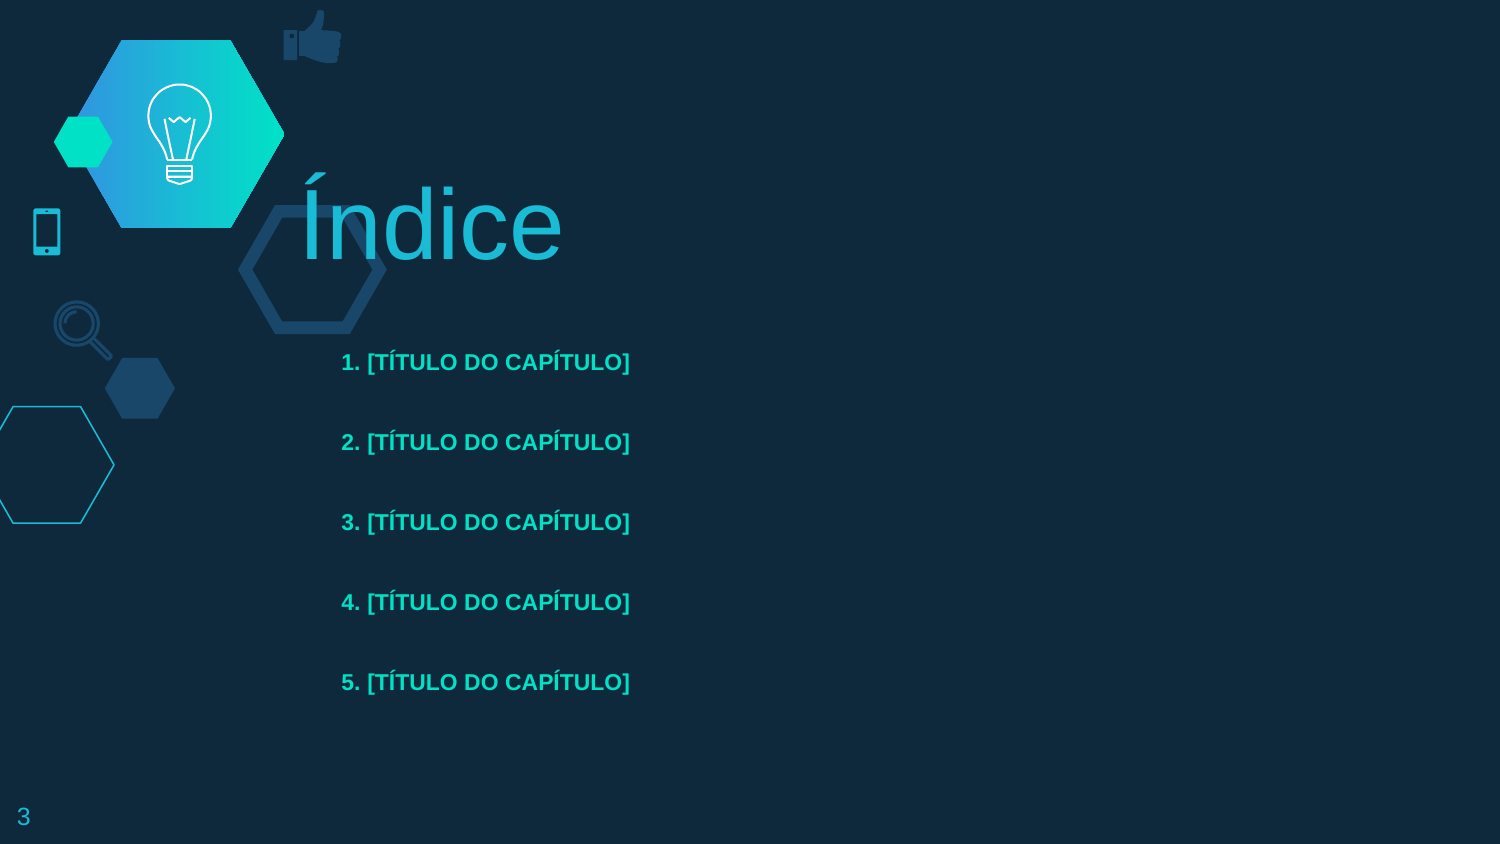

Índice
1. [TÍTULO DO CAPÍTULO]

2. [TÍTULO DO CAPÍTULO]

3. [TÍTULO DO CAPÍTULO]

4. [TÍTULO DO CAPÍTULO]

5. [TÍTULO DO CAPÍTULO]

3